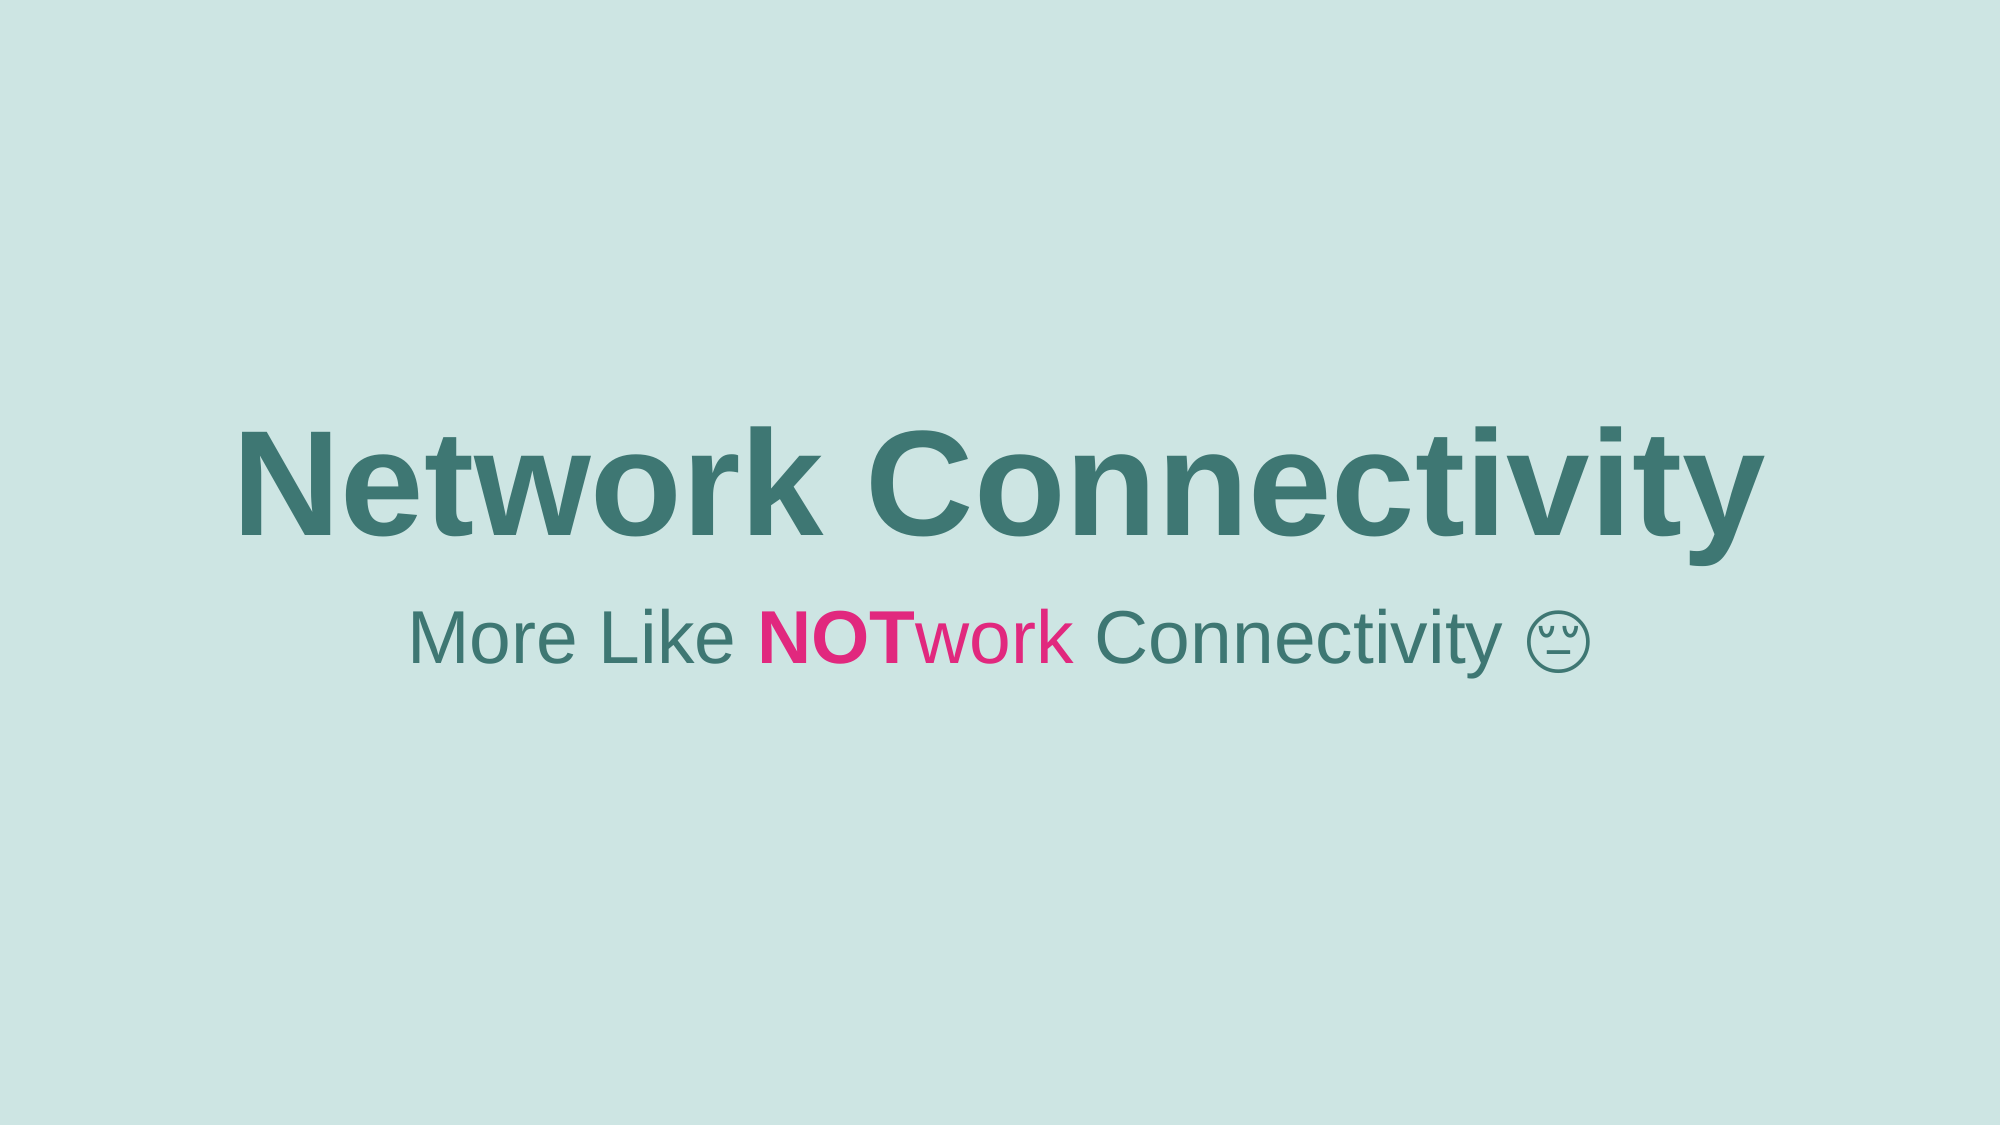

# Network Connectivity
More Like NOTwork Connectivity 😔